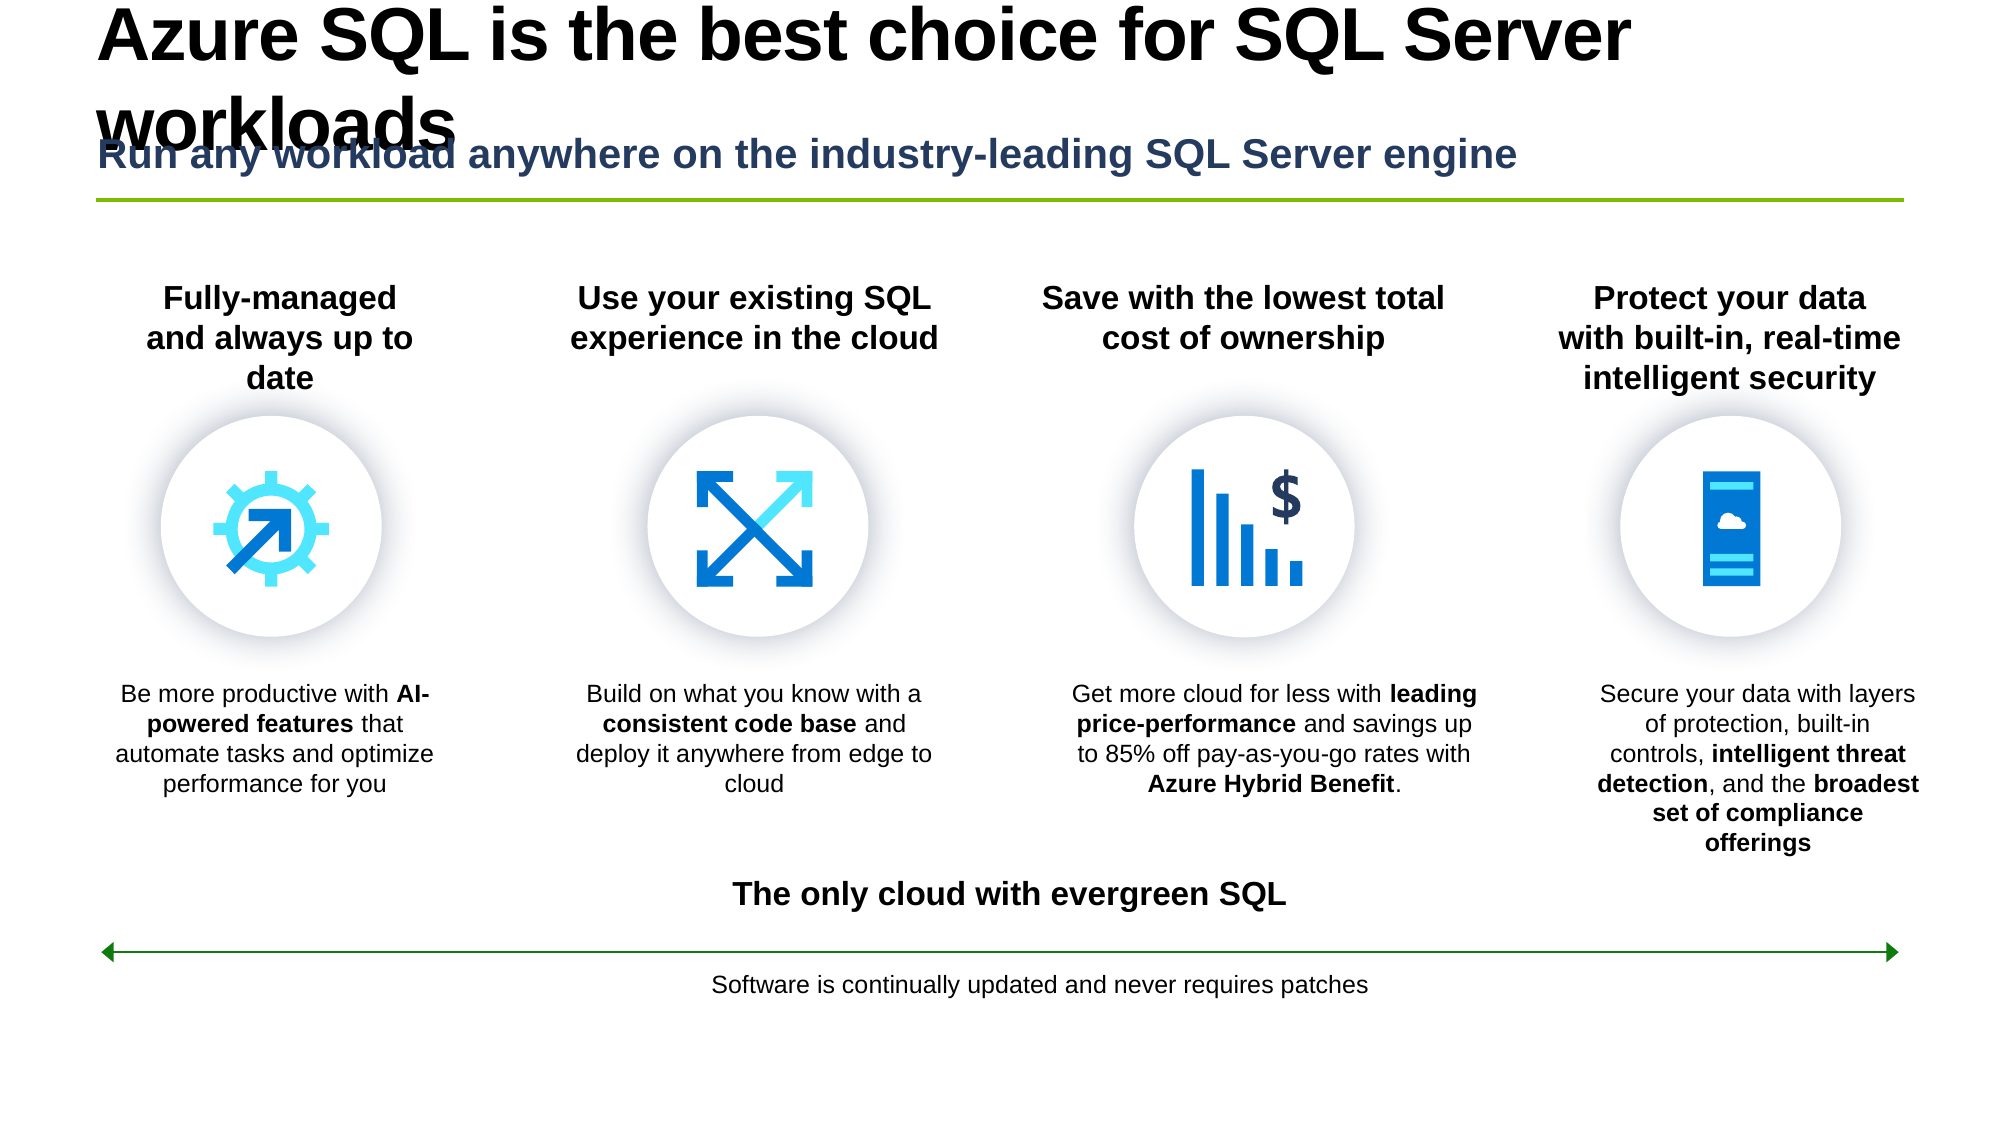

# Azure SQL is the best choice for SQL Server workloads
Run any workload anywhere on the industry-leading SQL Server engine
Fully-managed and always up to date
Use your existing SQL experience in the cloud
Save with the lowest total cost of ownership
Protect your data with built-in, real-time intelligent security

Be more productive with AI-powered features that automate tasks and optimize performance for you
Build on what you know with a consistent code base and deploy it anywhere from edge to cloud
Get more cloud for less with leading price-performance and savings up to 85% off pay-as-you-go rates with Azure Hybrid Benefit.
Secure your data with layers of protection, built-in controls, intelligent threat detection, and the broadest set of compliance offerings
The only cloud with evergreen SQL
Software is continually updated and never requires patches